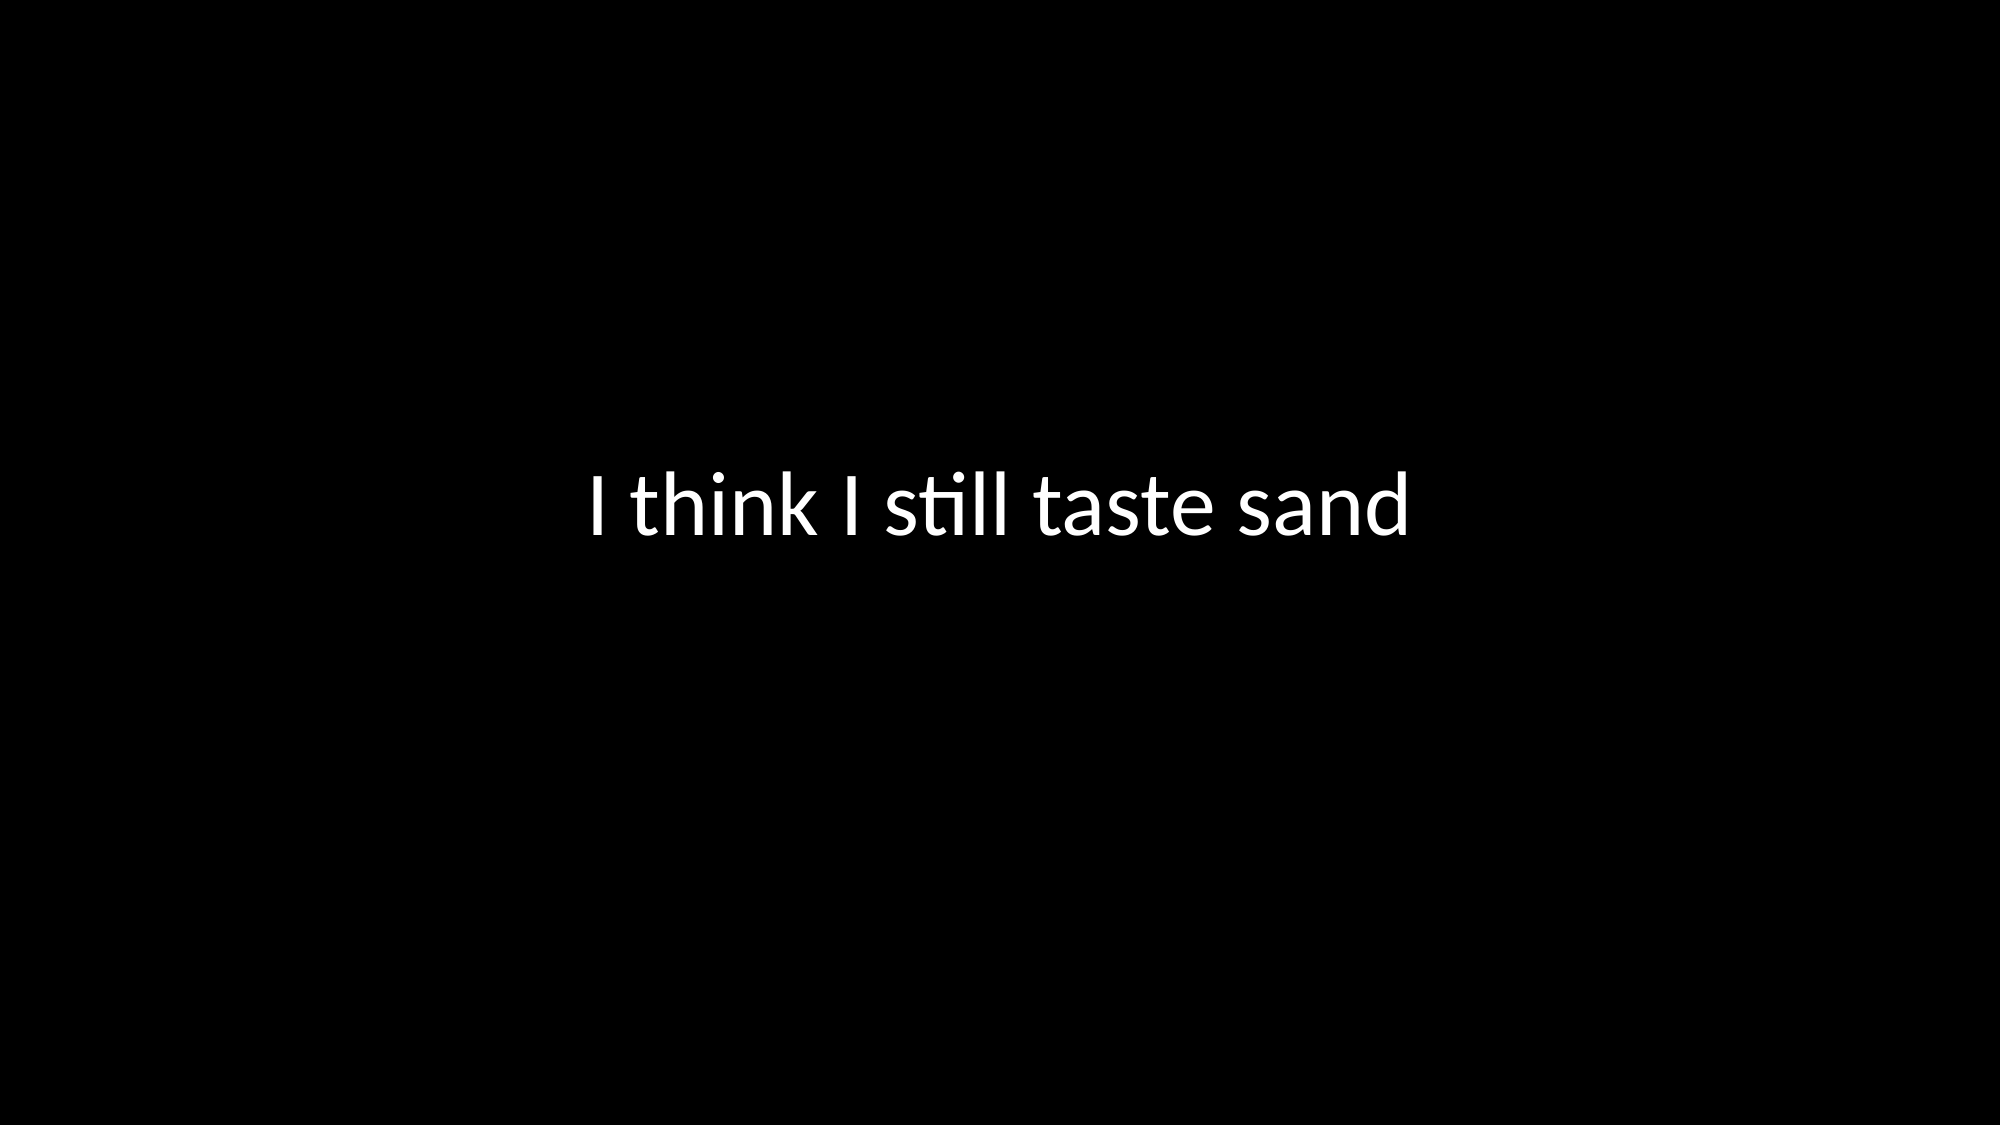

# I think I still taste sand